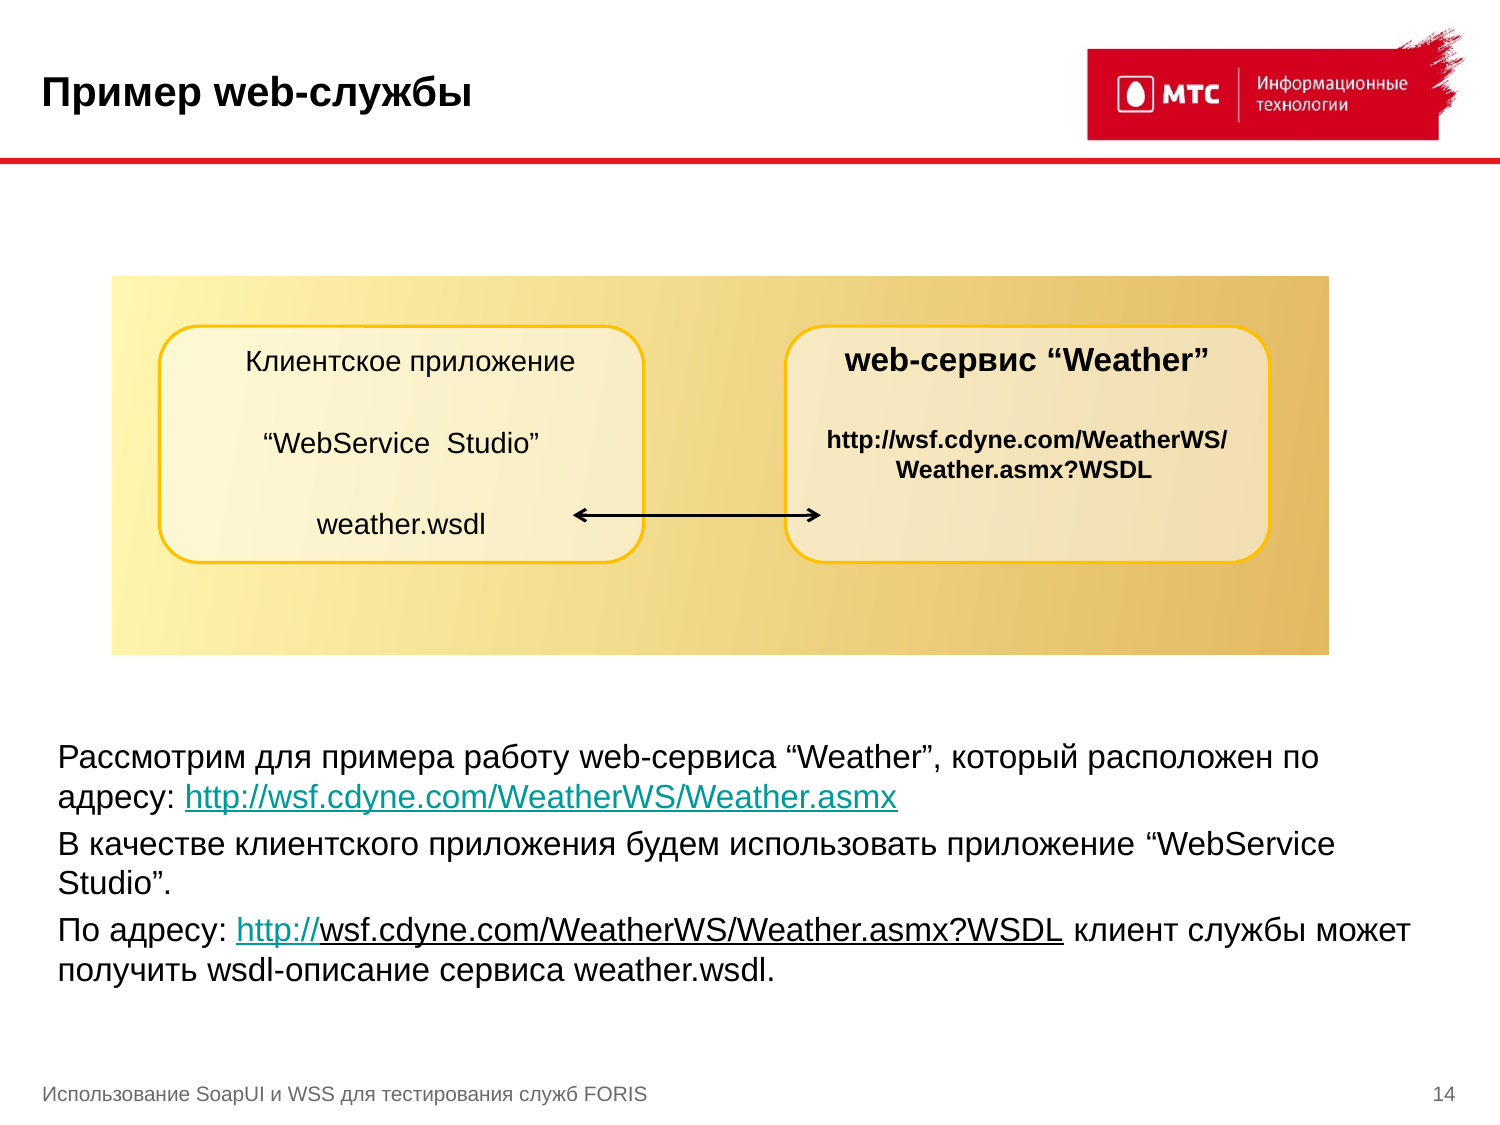

# Пример web-службы

  Клиентское приложение

“WebService  Studio”

weather.wsdl
web-сервис “Weather”

http://wsf.cdyne.com/WeatherWS/Weather.asmx?WSDL
Рассмотрим для примера работу web-сервиса “Weather”, который расположен по адресу: http://wsf.cdyne.com/WeatherWS/Weather.asmx
В качестве клиентского приложения будем использовать приложение “WebService Studio”.
По адресу: http://wsf.cdyne.com/WeatherWS/Weather.asmx?WSDL клиент службы может получить wsdl-описание сервиса weather.wsdl.
Использование SoapUI и WSS для тестирования служб FORIS
14